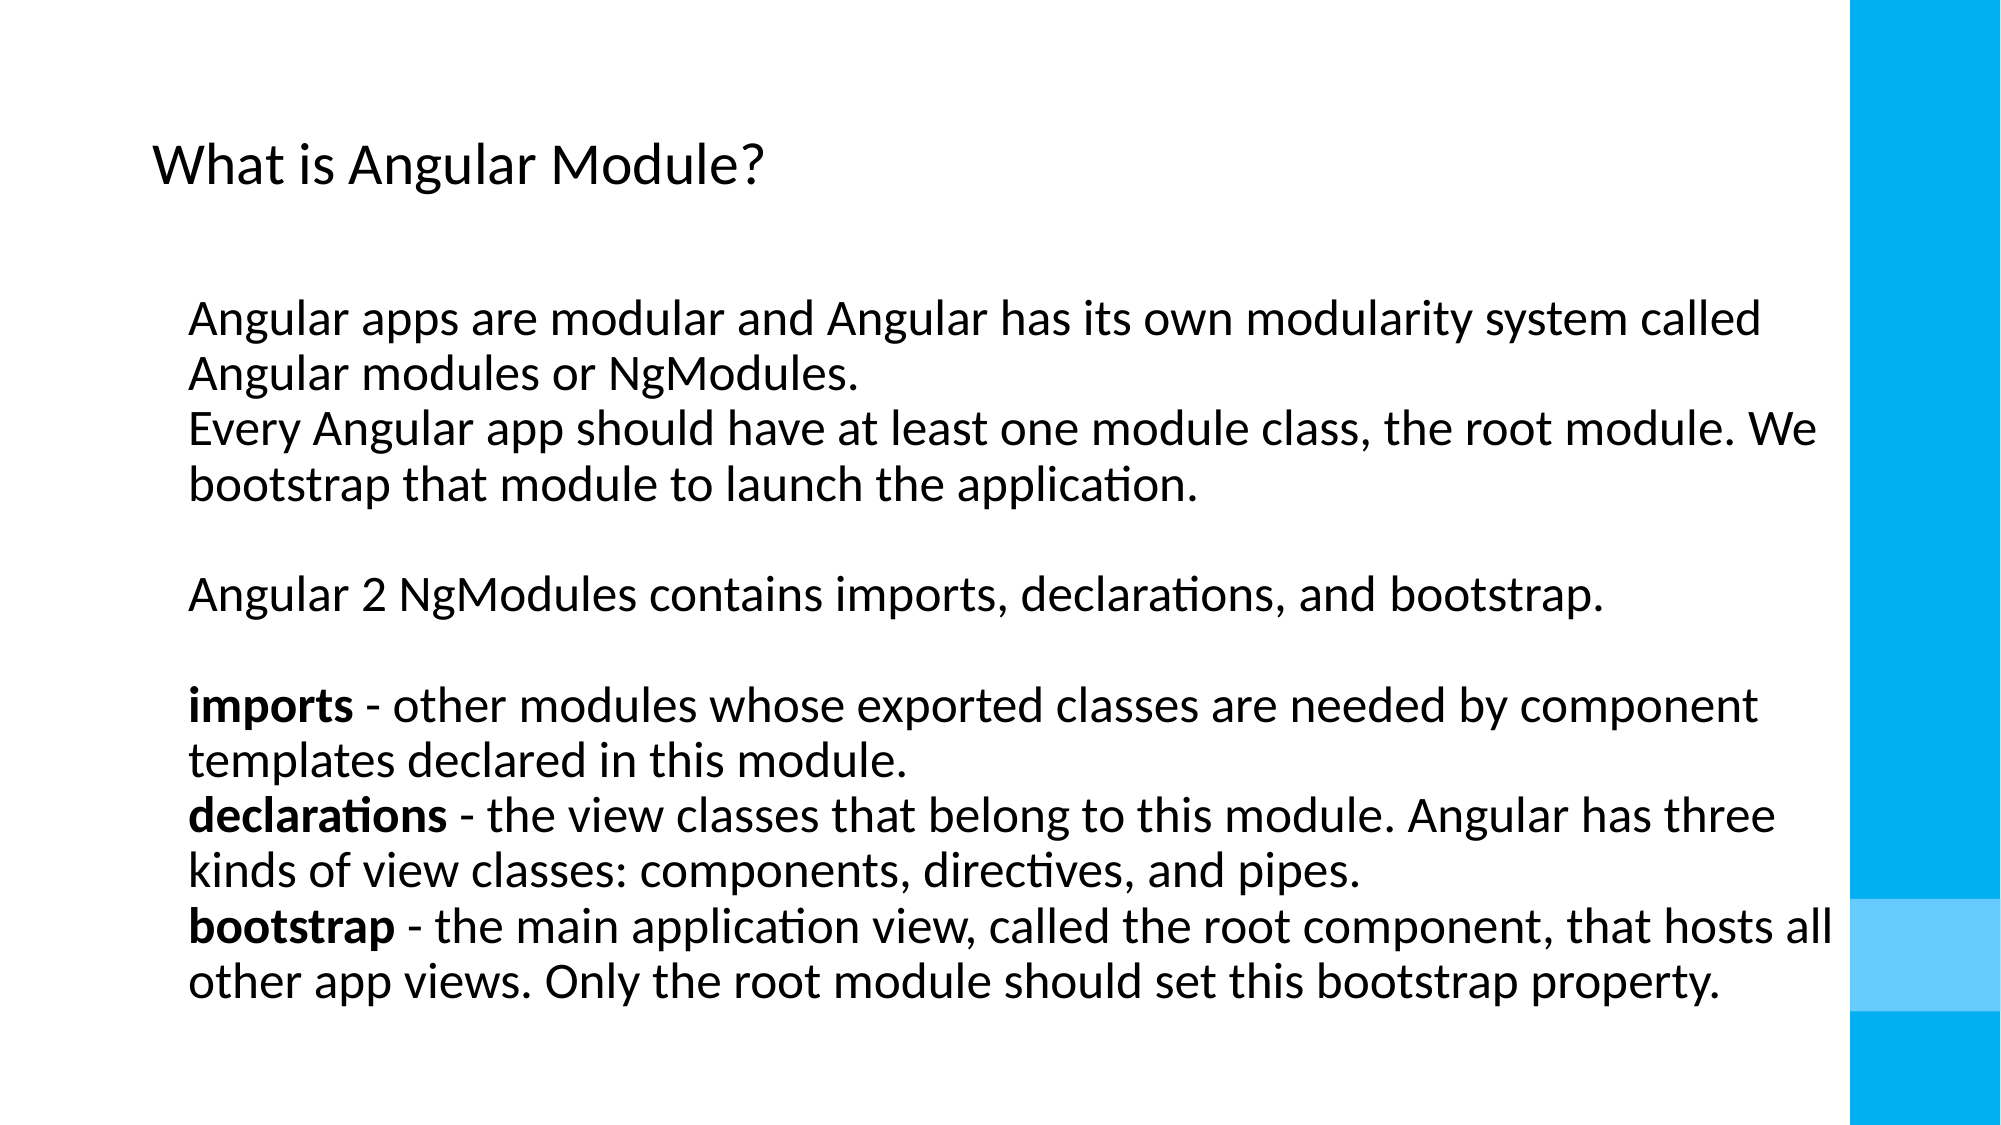

# What is Angular Module?
Angular apps are modular and Angular has its own modularity system called Angular modules or NgModules.
Every Angular app should have at least one module class, the root module. We bootstrap that module to launch the application.
Angular 2 NgModules contains imports, declarations, and bootstrap.
imports - other modules whose exported classes are needed by component templates declared in this module.
declarations - the view classes that belong to this module. Angular has three kinds of view classes: components, directives, and pipes.
bootstrap - the main application view, called the root component, that hosts all other app views. Only the root module should set this bootstrap property.